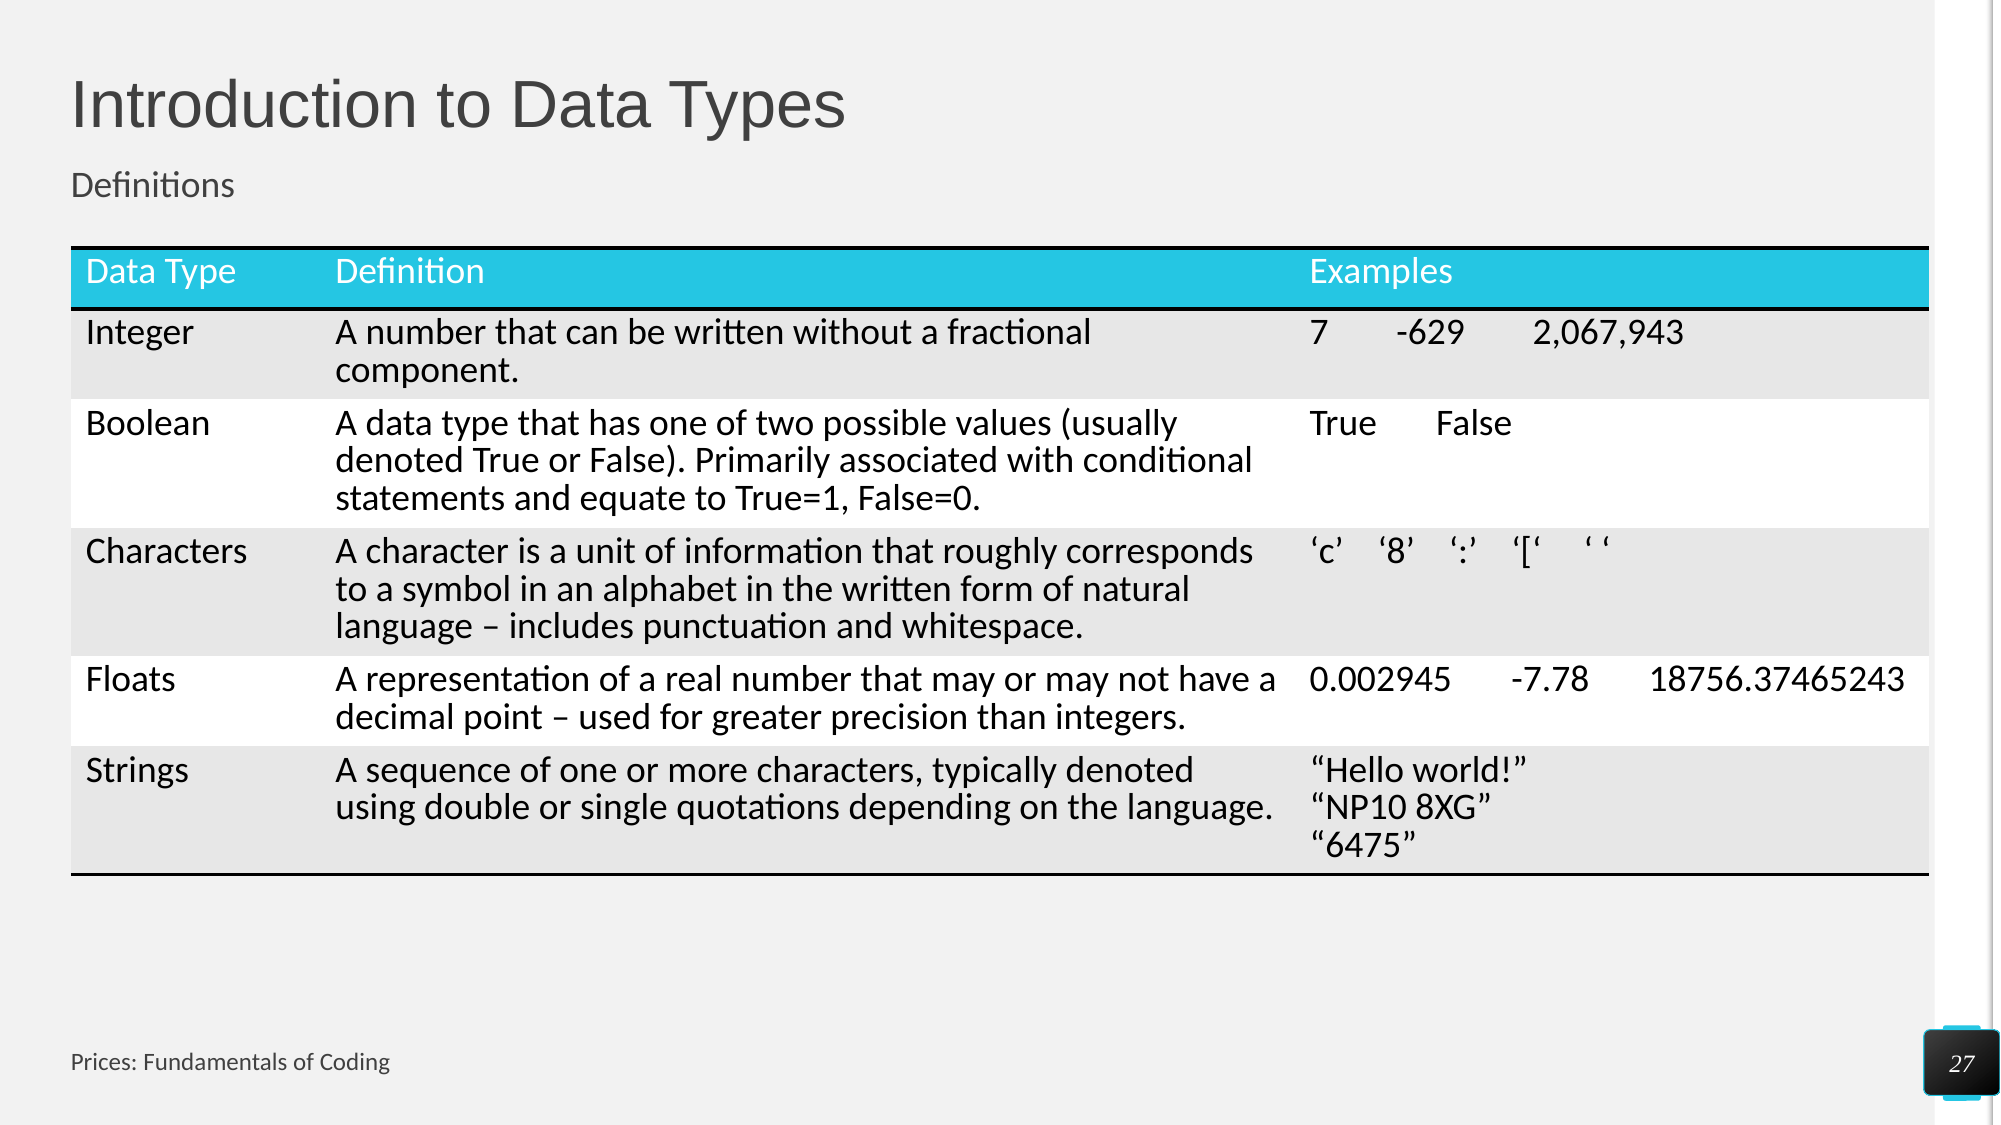

# Introduction to Data Types
Definitions
| Data Type | Definition | Examples |
| --- | --- | --- |
| Integer | A number that can be written without a fractional component. | 7 -629 2,067,943 |
| Boolean | A data type that has one of two possible values (usually denoted True or False). Primarily associated with conditional statements and equate to True=1, False=0. | True False |
| Characters | A character is a unit of information that roughly corresponds to a symbol in an alphabet in the written form of natural language – includes punctuation and whitespace. | ‘c’ ‘8’ ‘:’ ‘[‘ ‘ ‘ |
| Floats | A representation of a real number that may or may not have a decimal point – used for greater precision than integers. | 0.002945 -7.78 18756.37465243 |
| Strings | A sequence of one or more characters, typically denoted using double or single quotations depending on the language. | “Hello world!” “NP10 8XG” “6475” |
27
Prices: Fundamentals of Coding